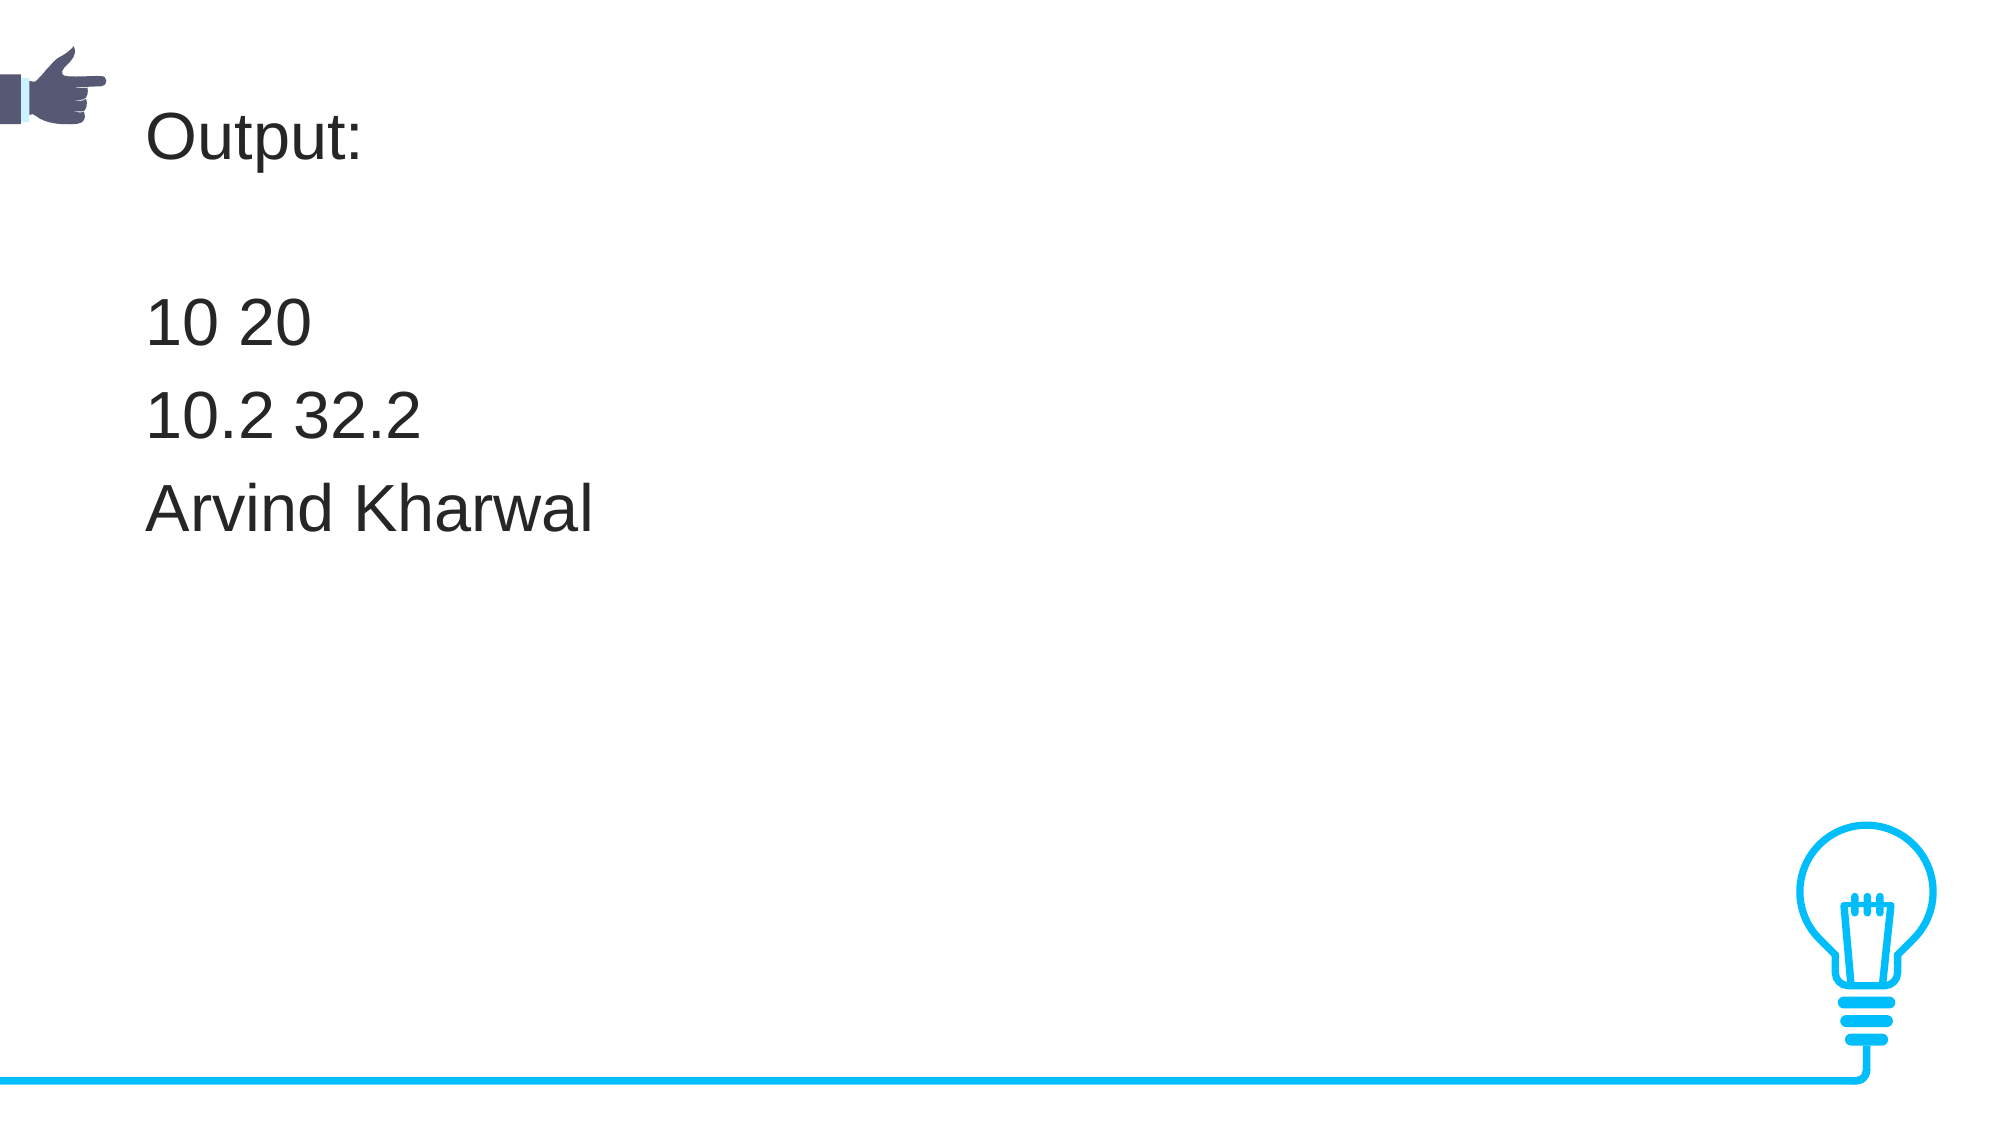

Output:

10 20
10.2 32.2
Arvind Kharwal